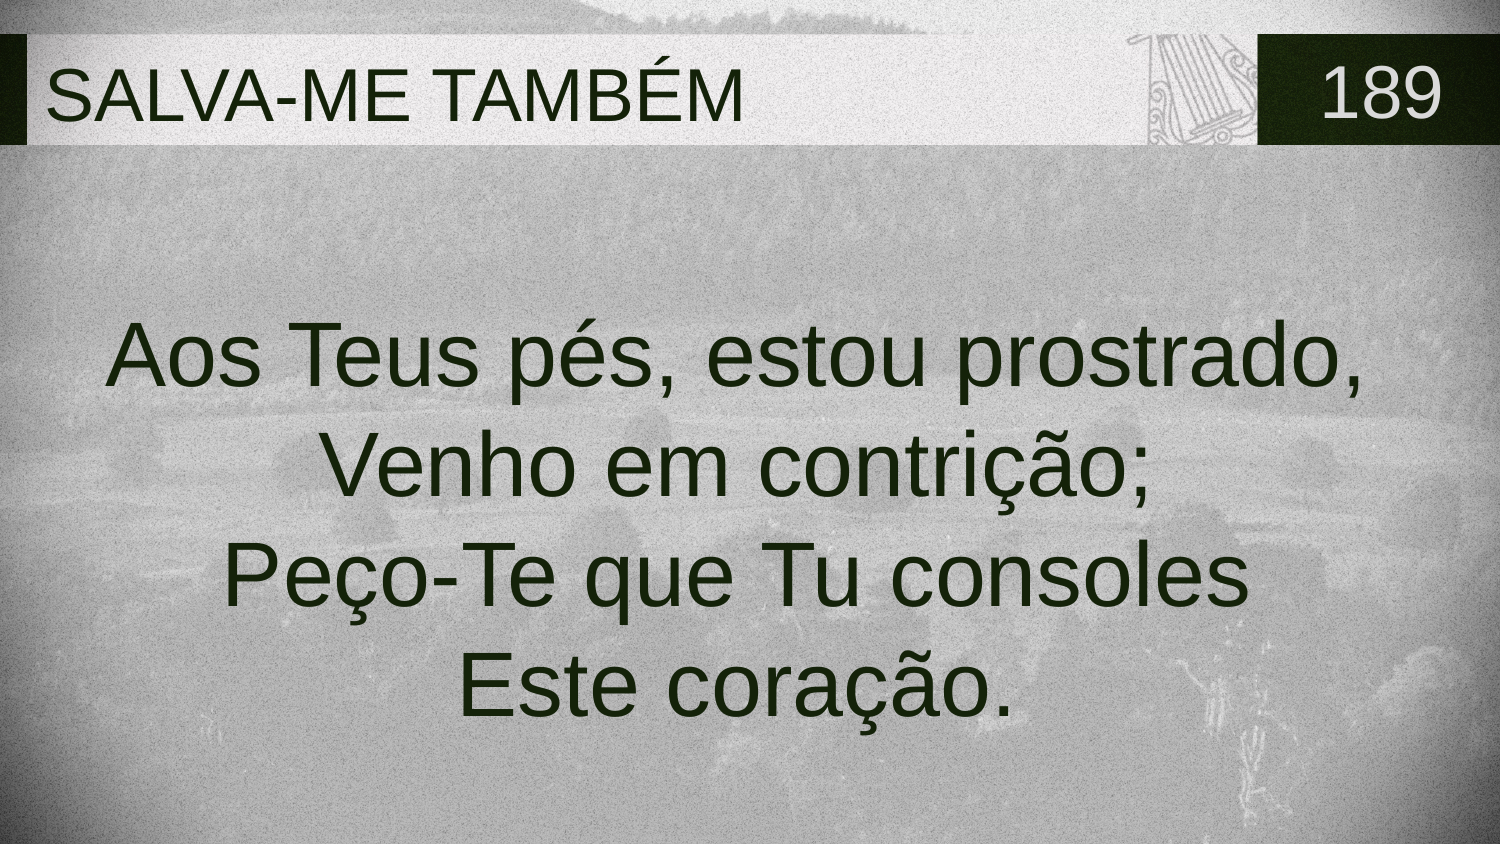

# SALVA-ME TAMBÉM
189
Aos Teus pés, estou prostrado,
Venho em contrição;
Peço-Te que Tu consoles
Este coração.